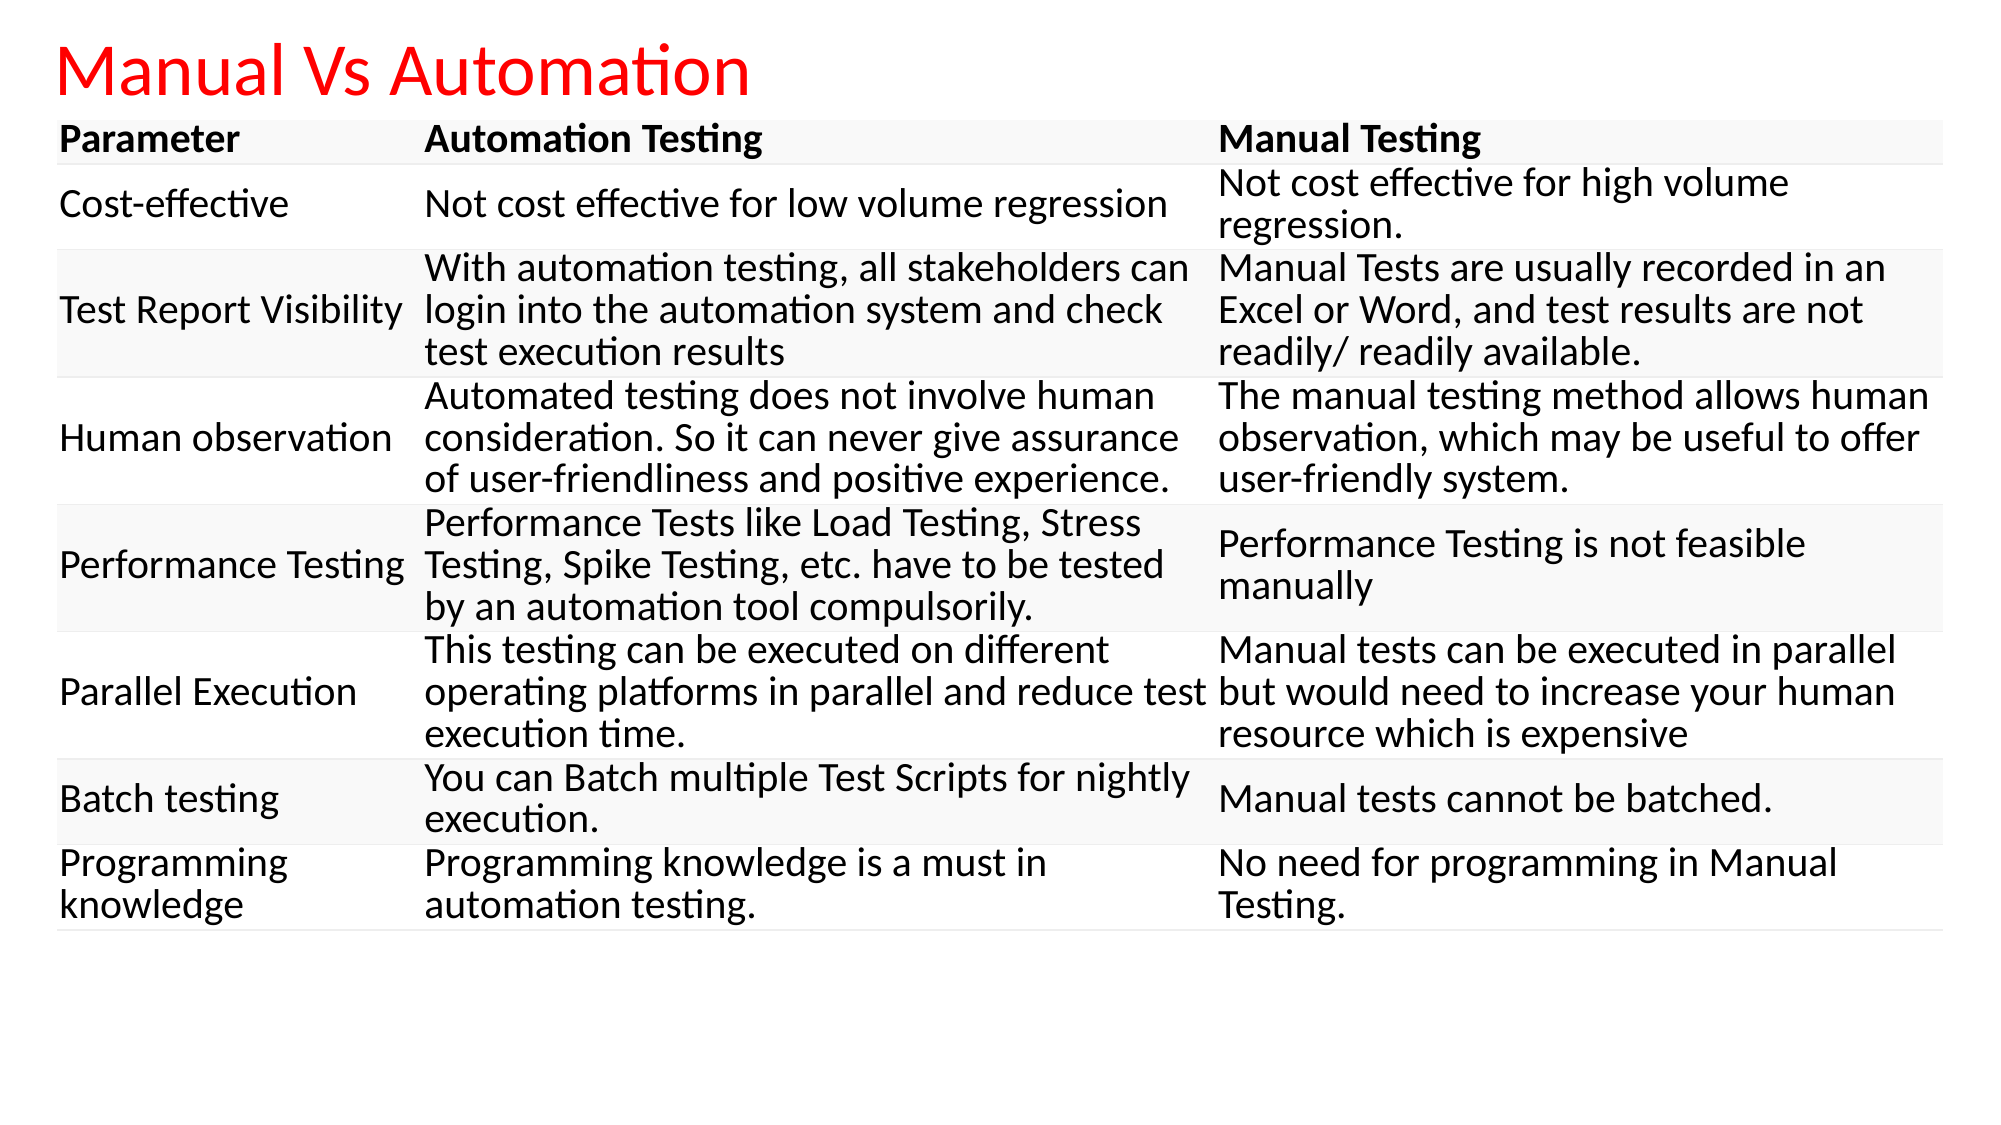

# Manual Vs Automation
| Parameter | Automation Testing | Manual Testing |
| --- | --- | --- |
| Cost-effective | Not cost effective for low volume regression | Not cost effective for high volume regression. |
| Test Report Visibility | With automation testing, all stakeholders can login into the automation system and check test execution results | Manual Tests are usually recorded in an Excel or Word, and test results are not readily/ readily available. |
| Human observation | Automated testing does not involve human consideration. So it can never give assurance of user-friendliness and positive experience. | The manual testing method allows human observation, which may be useful to offer user-friendly system. |
| Performance Testing | Performance Tests like Load Testing, Stress Testing, Spike Testing, etc. have to be tested by an automation tool compulsorily. | Performance Testing is not feasible manually |
| Parallel Execution | This testing can be executed on different operating platforms in parallel and reduce test execution time. | Manual tests can be executed in parallel but would need to increase your human resource which is expensive |
| Batch testing | You can Batch multiple Test Scripts for nightly execution. | Manual tests cannot be batched. |
| Programming knowledge | Programming knowledge is a must in automation testing. | No need for programming in Manual Testing. |